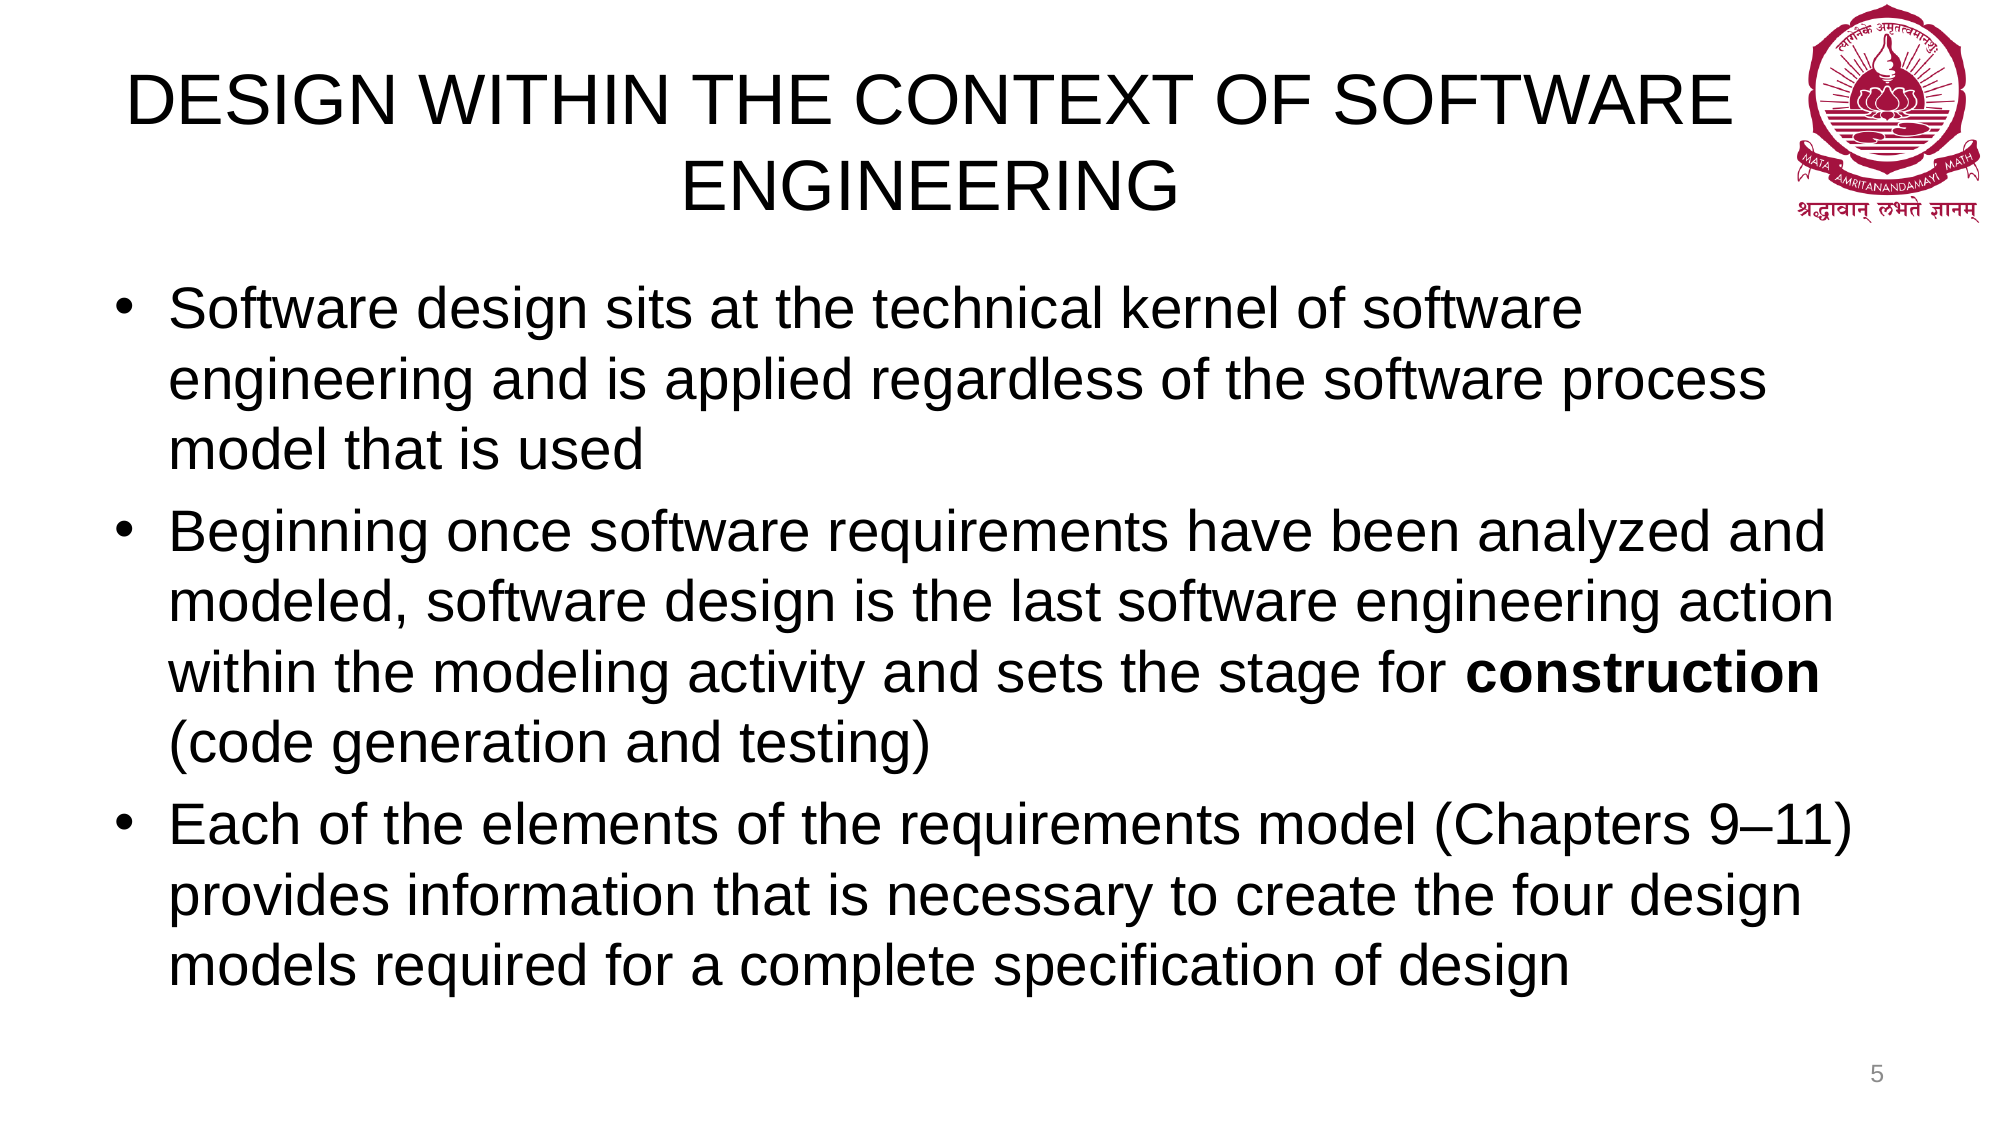

# DESIGN WITHIN THE CONTEXT OF SOFTWARE ENGINEERING
Software design sits at the technical kernel of software engineering and is applied regardless of the software process model that is used
Beginning once software requirements have been analyzed and modeled, software design is the last software engineering action within the modeling activity and sets the stage for construction (code generation and testing)
Each of the elements of the requirements model (Chapters 9–11) provides information that is necessary to create the four design models required for a complete specification of design

5